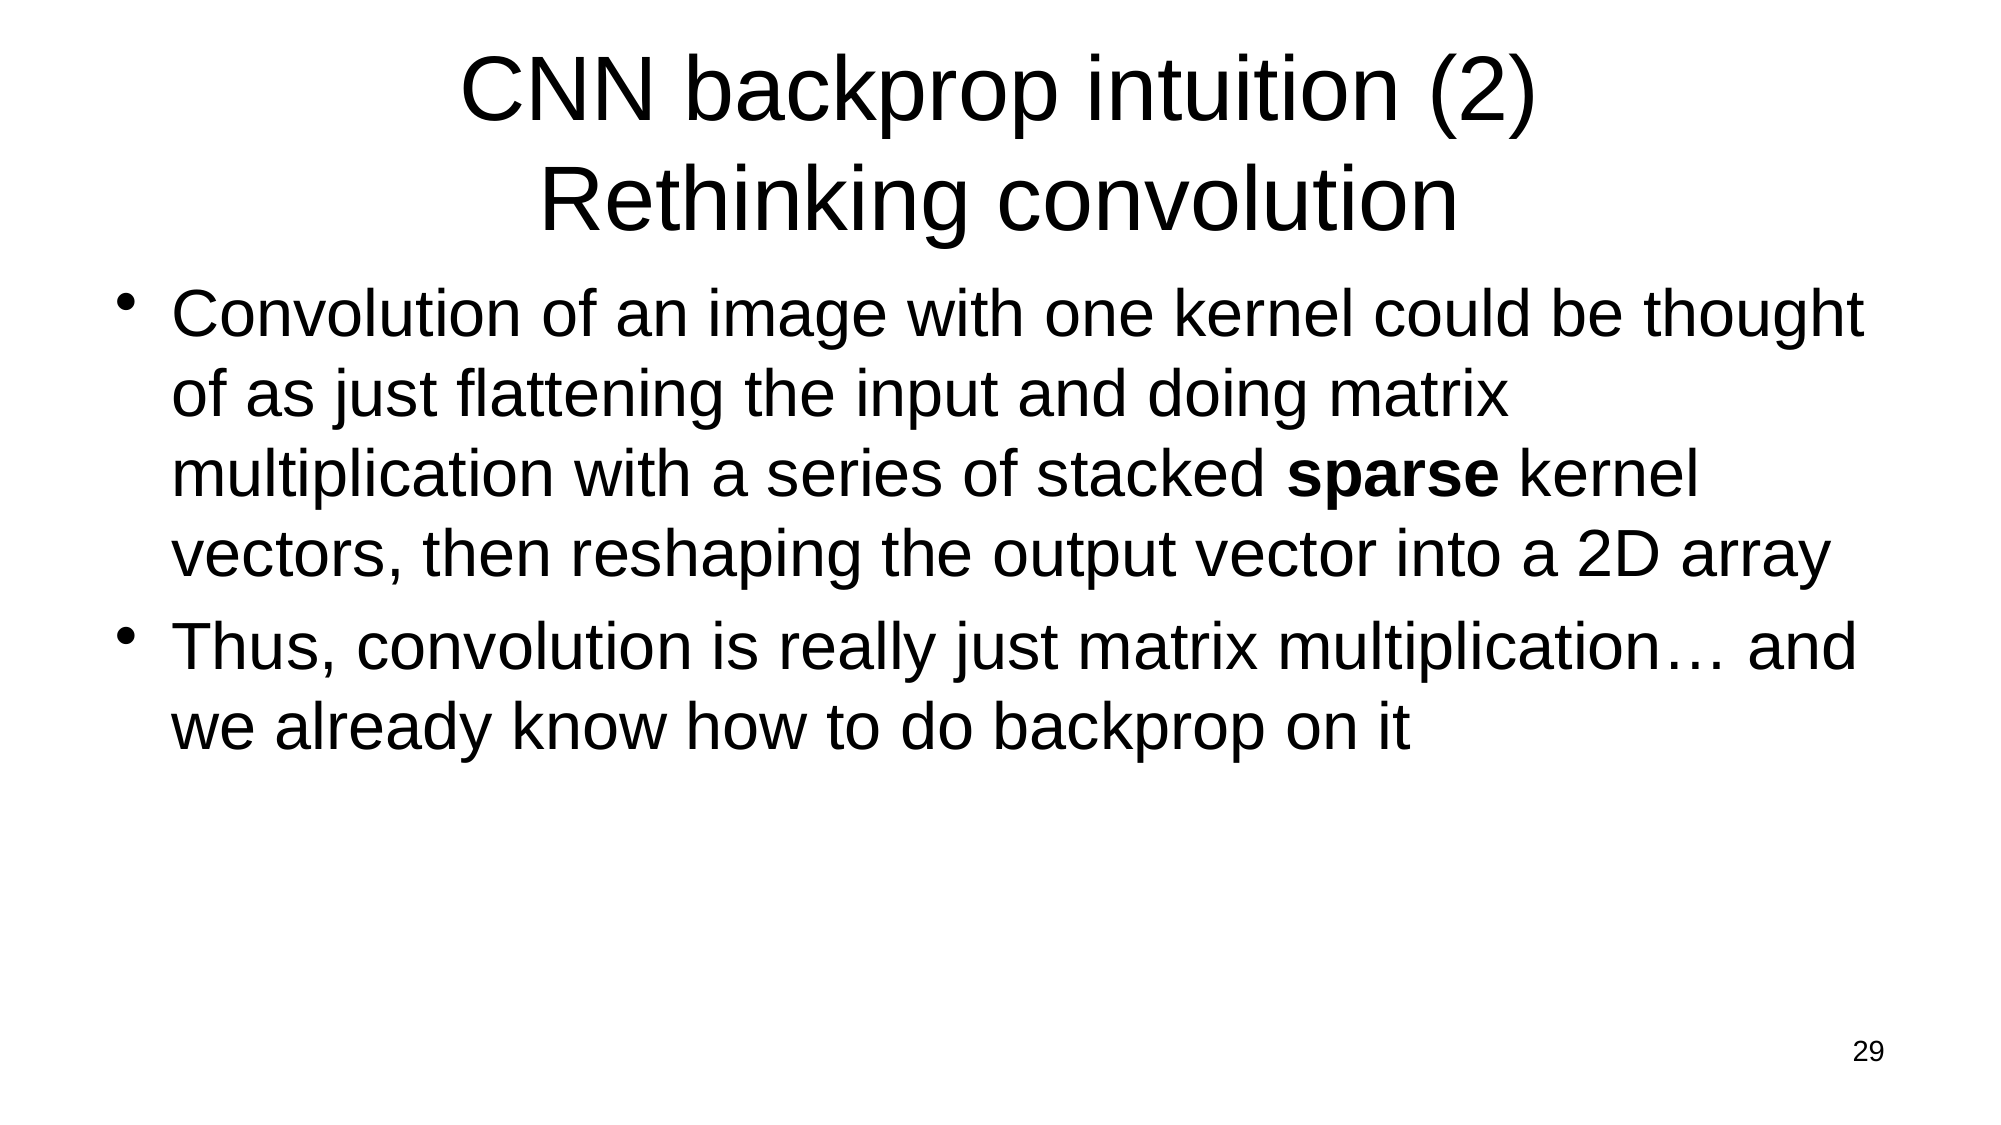

# CNN backprop intuition (2) Rethinking convolution
Convolution of an image with one kernel could be thought of as just flattening the input and doing matrix multiplication with a series of stacked sparse kernel vectors, then reshaping the output vector into a 2D array
Thus, convolution is really just matrix multiplication… and we already know how to do backprop on it
29